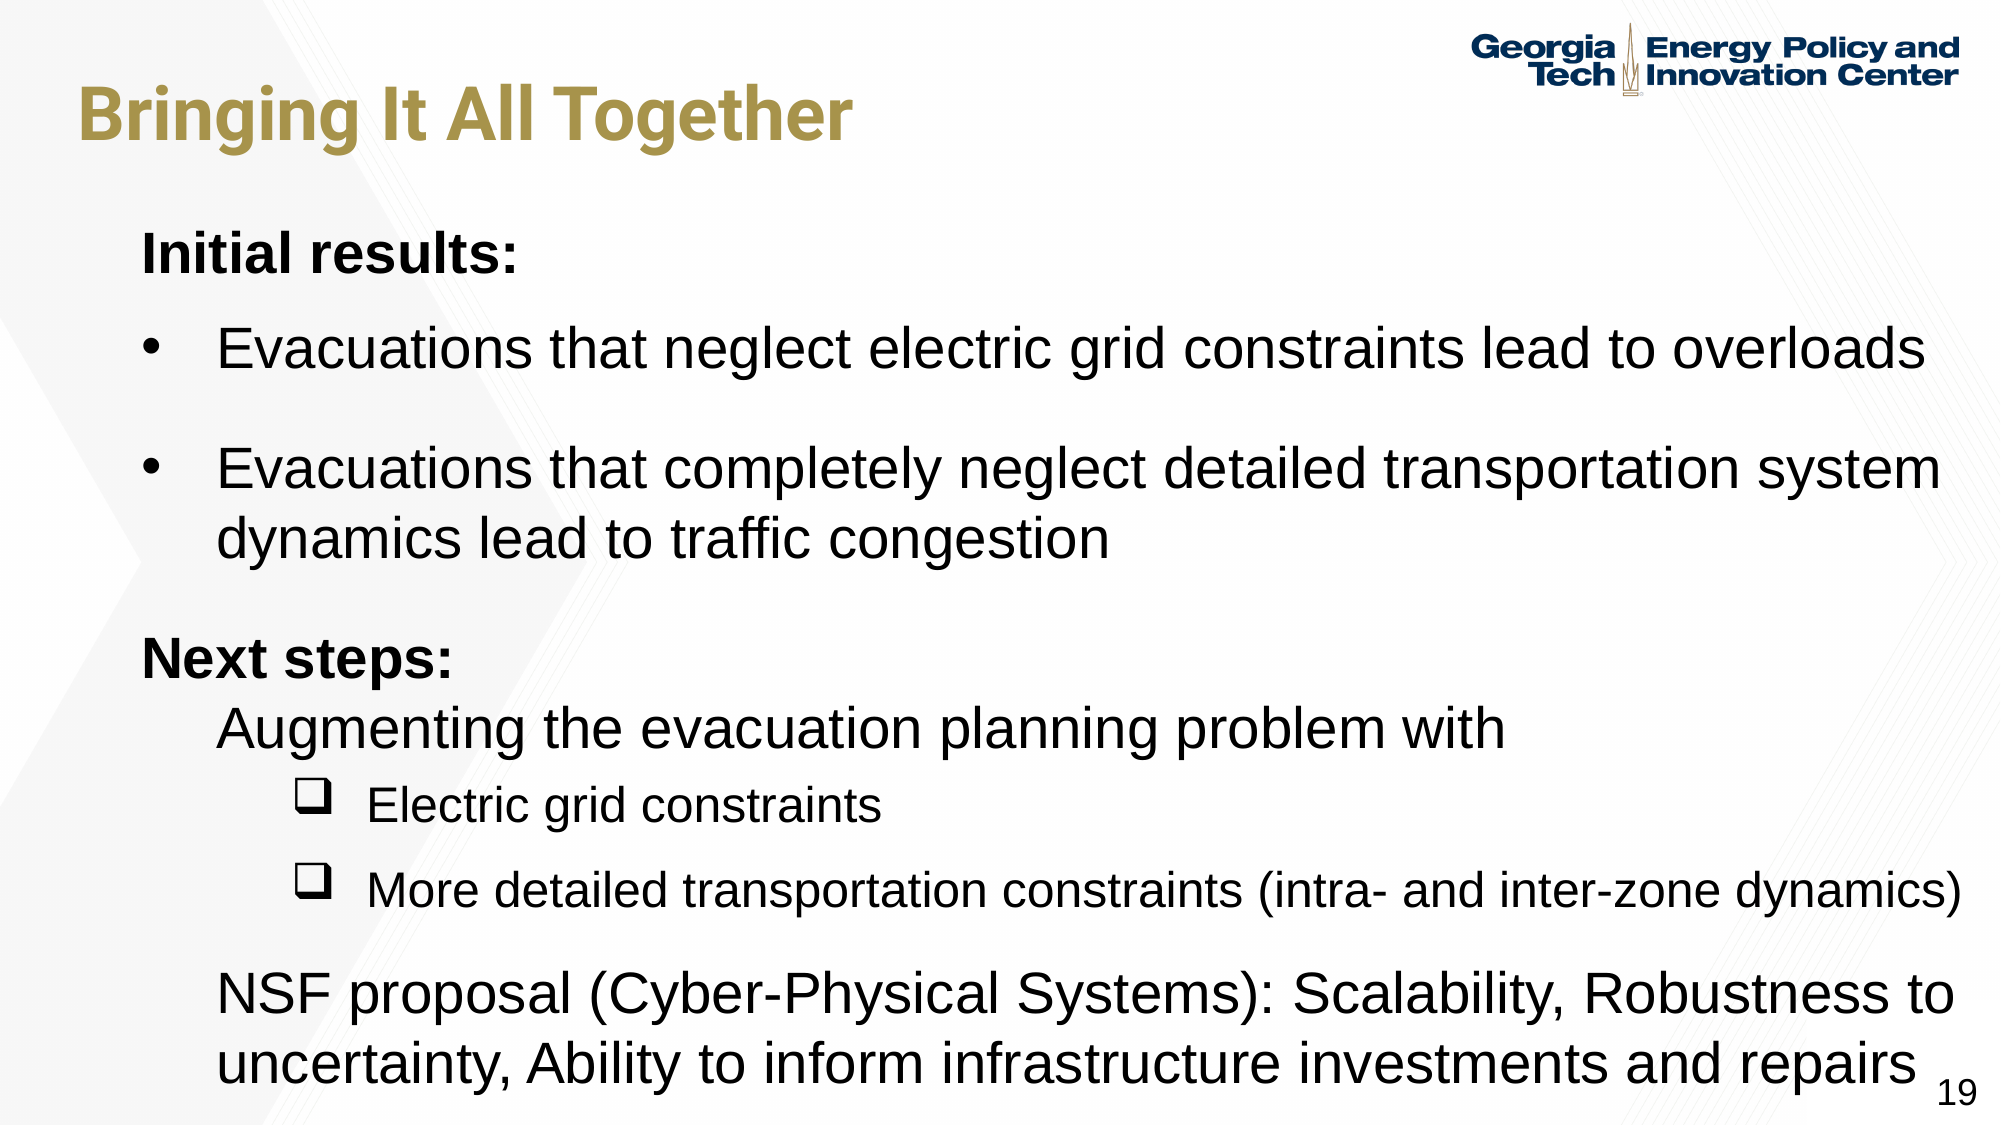

# Bringing It All Together
Initial results:
Evacuations that neglect electric grid constraints lead to overloads
Evacuations that completely neglect detailed transportation system dynamics lead to traffic congestion
Next steps:
Augmenting the evacuation planning problem with
Electric grid constraints
More detailed transportation constraints (intra- and inter-zone dynamics)
NSF proposal (Cyber-Physical Systems): Scalability, Robustness to uncertainty, Ability to inform infrastructure investments and repairs